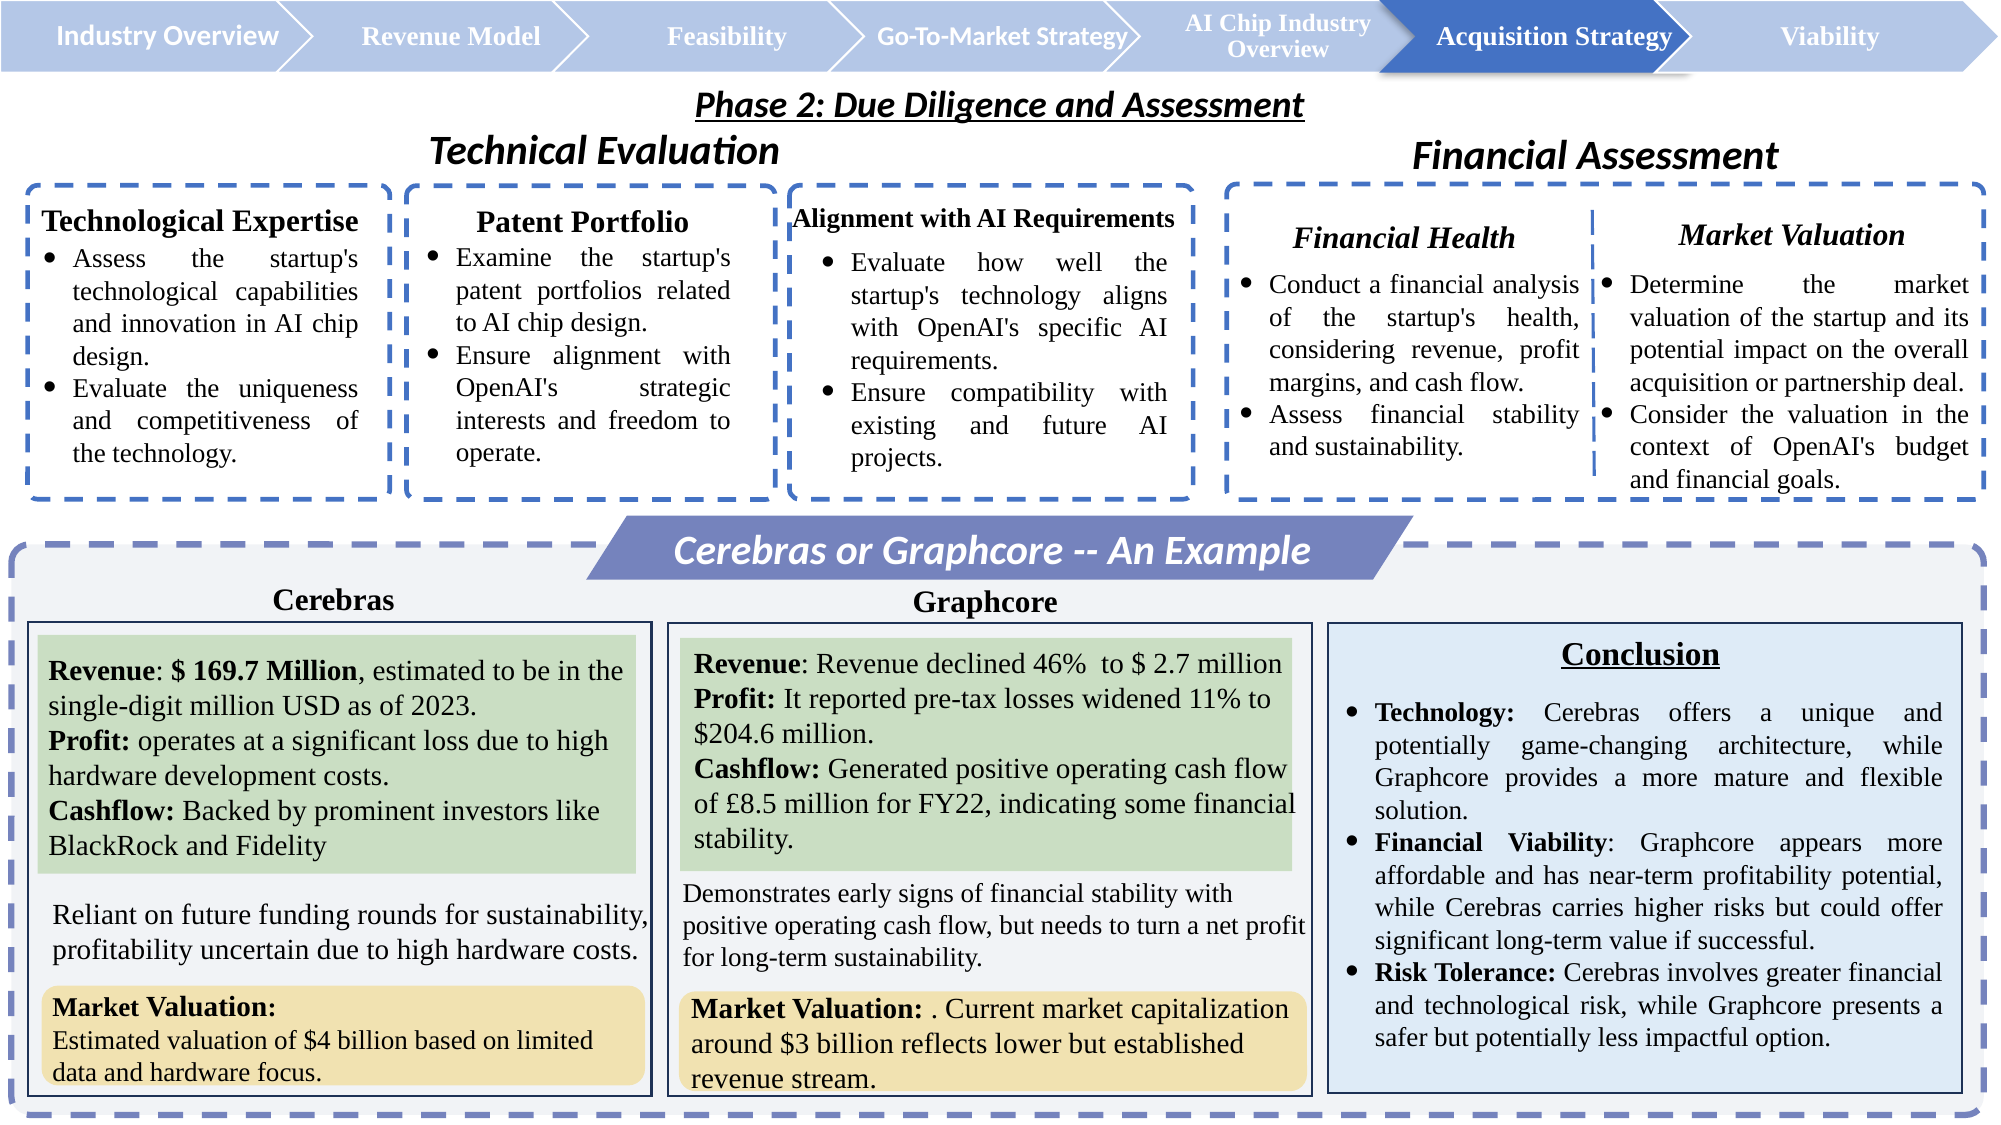

Industry Overview
Revenue Model
Feasibility
Go-To-Market Strategy
AI Chip Industry Overview
Acquisition Strategy
Viability
Phase 2: Due Diligence and Assessment
Technical Evaluation
Financial Assessment

Market Valuation
Financial Health
Determine the market valuation of the startup and its potential impact on the overall acquisition or partnership deal.
Consider the valuation in the context of OpenAI's budget and financial goals.
Conduct a financial analysis of the startup's health, considering revenue, profit margins, and cash flow.
Assess financial stability and sustainability.

Technological Expertise
Alignment with AI Requirements
Patent Portfolio
Examine the startup's patent portfolios related to AI chip design.
Ensure alignment with OpenAI's strategic interests and freedom to operate.
Assess the startup's technological capabilities and innovation in AI chip design.
Evaluate the uniqueness and competitiveness of the technology.
Evaluate how well the startup's technology aligns with OpenAI's specific AI requirements.
Ensure compatibility with existing and future AI projects.

Cerebras or Graphcore -- An Example

Cerebras
Graphcore

Conclusion

Revenue: Revenue declined 46%  to $ 2.7 million
Profit: It reported pre-tax losses widened 11% to $204.6 million.
Cashflow: Generated positive operating cash flow of £8.5 million for FY22, indicating some financial stability.

Revenue: $ 169.7 Million, estimated to be in the single-digit million USD as of 2023.
Profit: operates at a significant loss due to high hardware development costs.
Cashflow: Backed by prominent investors like BlackRock and Fidelity
Technology: Cerebras offers a unique and potentially game-changing architecture, while Graphcore provides a more mature and flexible solution.
Financial Viability: Graphcore appears more affordable and has near-term profitability potential, while Cerebras carries higher risks but could offer significant long-term value if successful.
Risk Tolerance: Cerebras involves greater financial and technological risk, while Graphcore presents a safer but potentially less impactful option.
Demonstrates early signs of financial stability with positive operating cash flow, but needs to turn a net profit for long-term sustainability.
Reliant on future funding rounds for sustainability, profitability uncertain due to high hardware costs.
Market Valuation:
Estimated valuation of $4 billion based on limited data and hardware focus.
Market Valuation: . Current market capitalization around $3 billion reflects lower but established revenue stream.